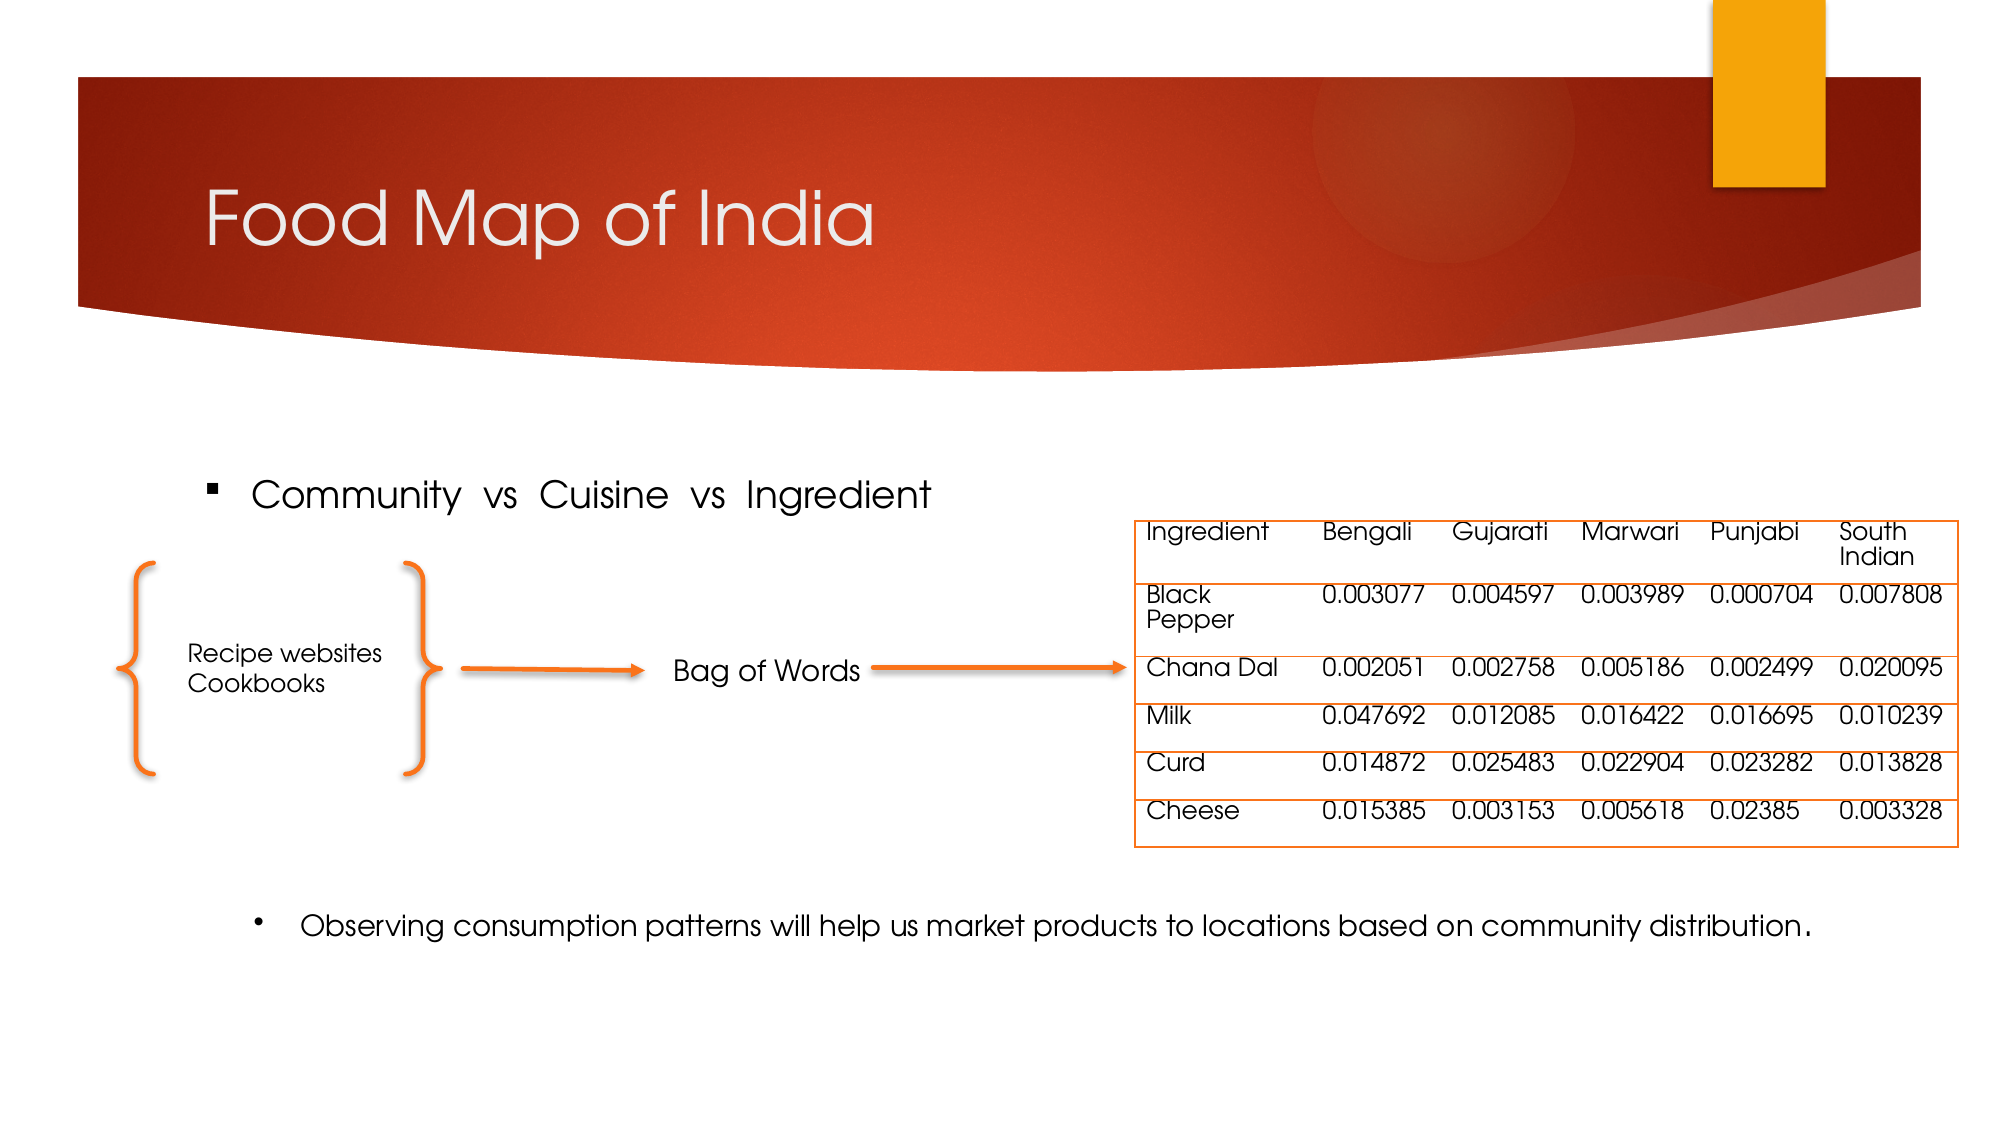

# Food Map of India
Community  vs  Cuisine  vs  Ingredient
| Ingredient | Bengali | Gujarati | Marwari | Punjabi | South Indian |
| --- | --- | --- | --- | --- | --- |
| Black Pepper | 0.003077 | 0.004597 | 0.003989 | 0.000704 | 0.007808 |
| Chana Dal | 0.002051 | 0.002758 | 0.005186 | 0.002499 | 0.020095 |
| Milk | 0.047692 | 0.012085 | 0.016422 | 0.016695 | 0.010239 |
| Curd | 0.014872 | 0.025483 | 0.022904 | 0.023282 | 0.013828 |
| Cheese | 0.015385 | 0.003153 | 0.005618 | 0.02385 | 0.003328 |

Recipe websites
Cookbooks
Bag of Words
Observing consumption patterns will help us market products to locations based on community distribution.